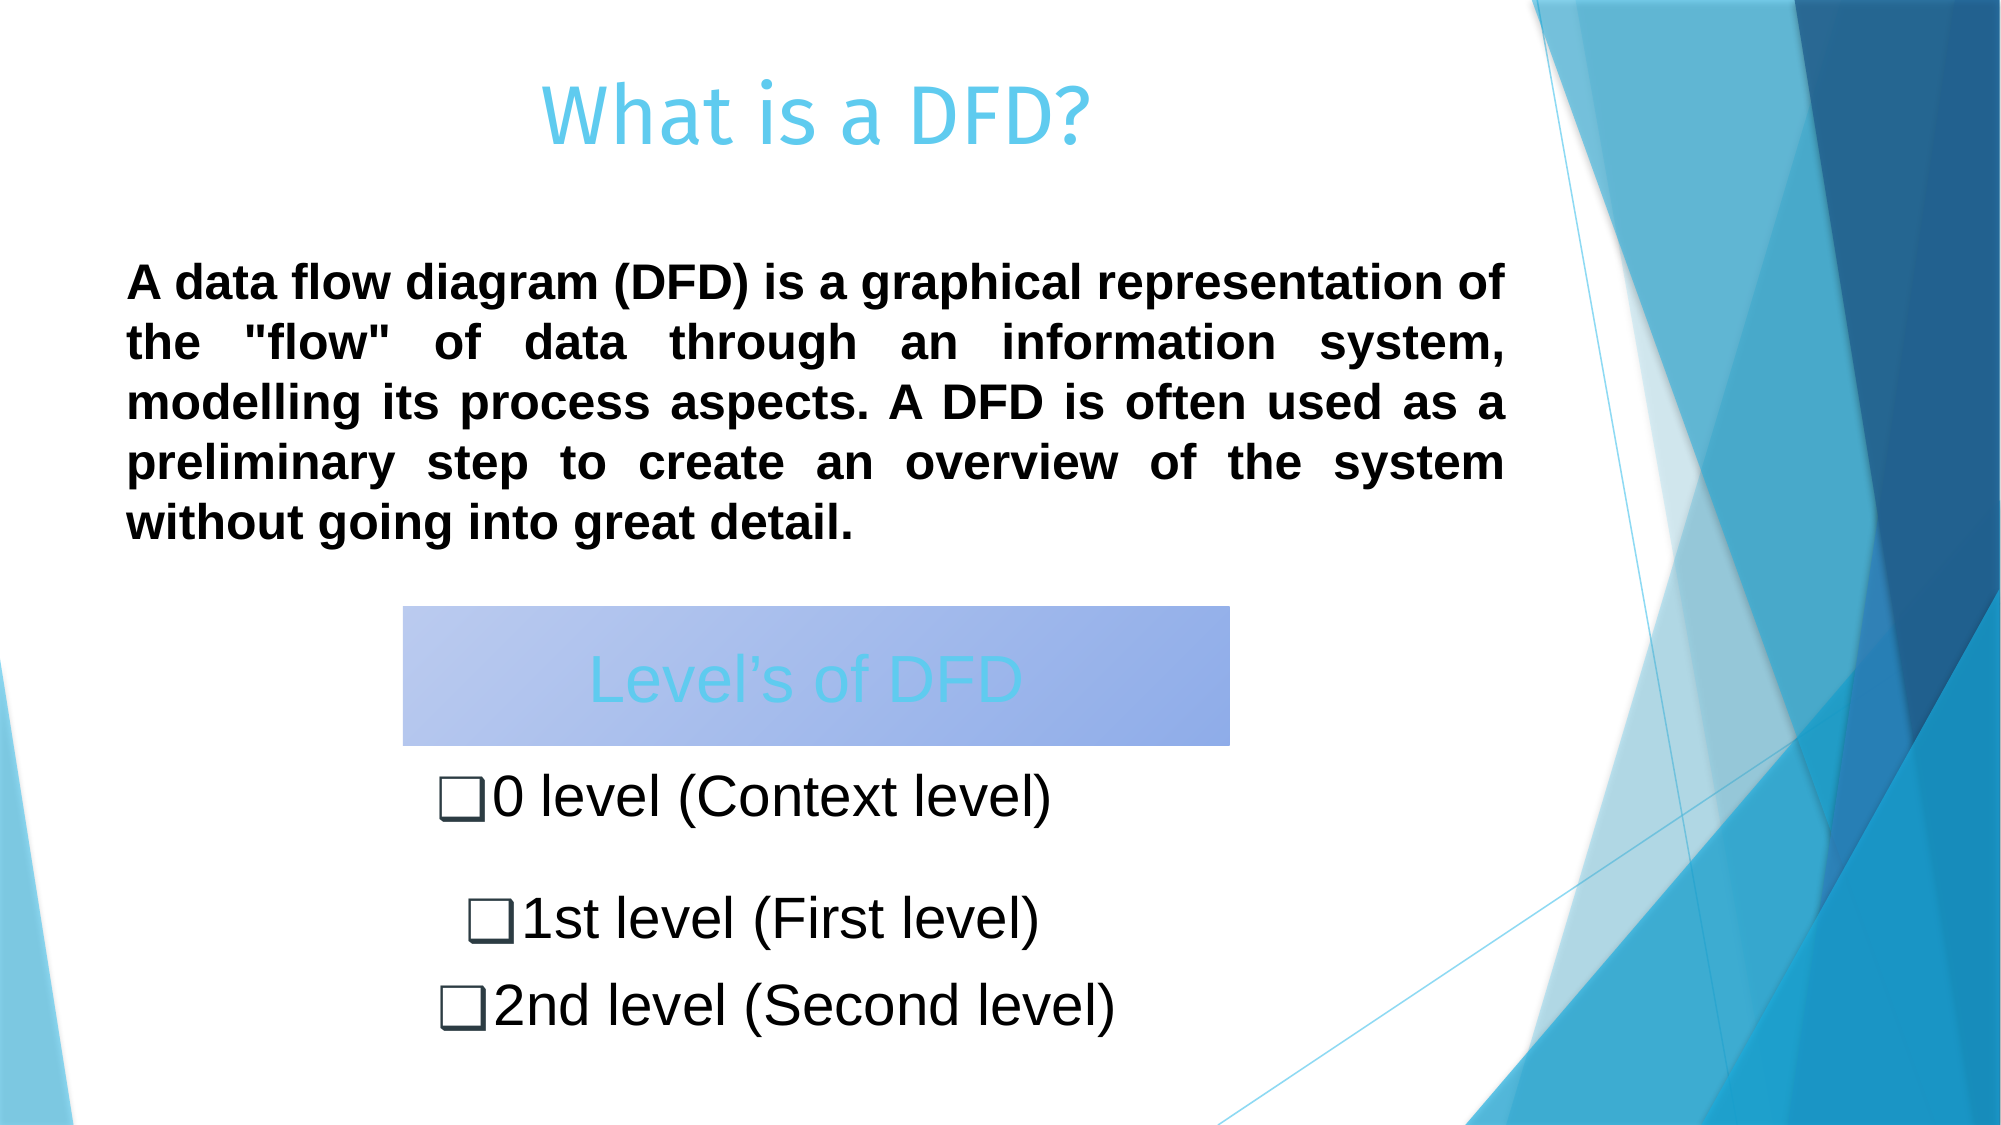

# What is a DFD?
A data flow diagram (DFD) is a graphical representation of the "flow" of data through an information system, modelling its process aspects. A DFD is often used as a preliminary step to create an overview of the system without going into great detail.

Gftftftftftfttftftftyffy

Level’s of DFD
0 level (Context level)
1st level (First level)
2nd level (Second level)